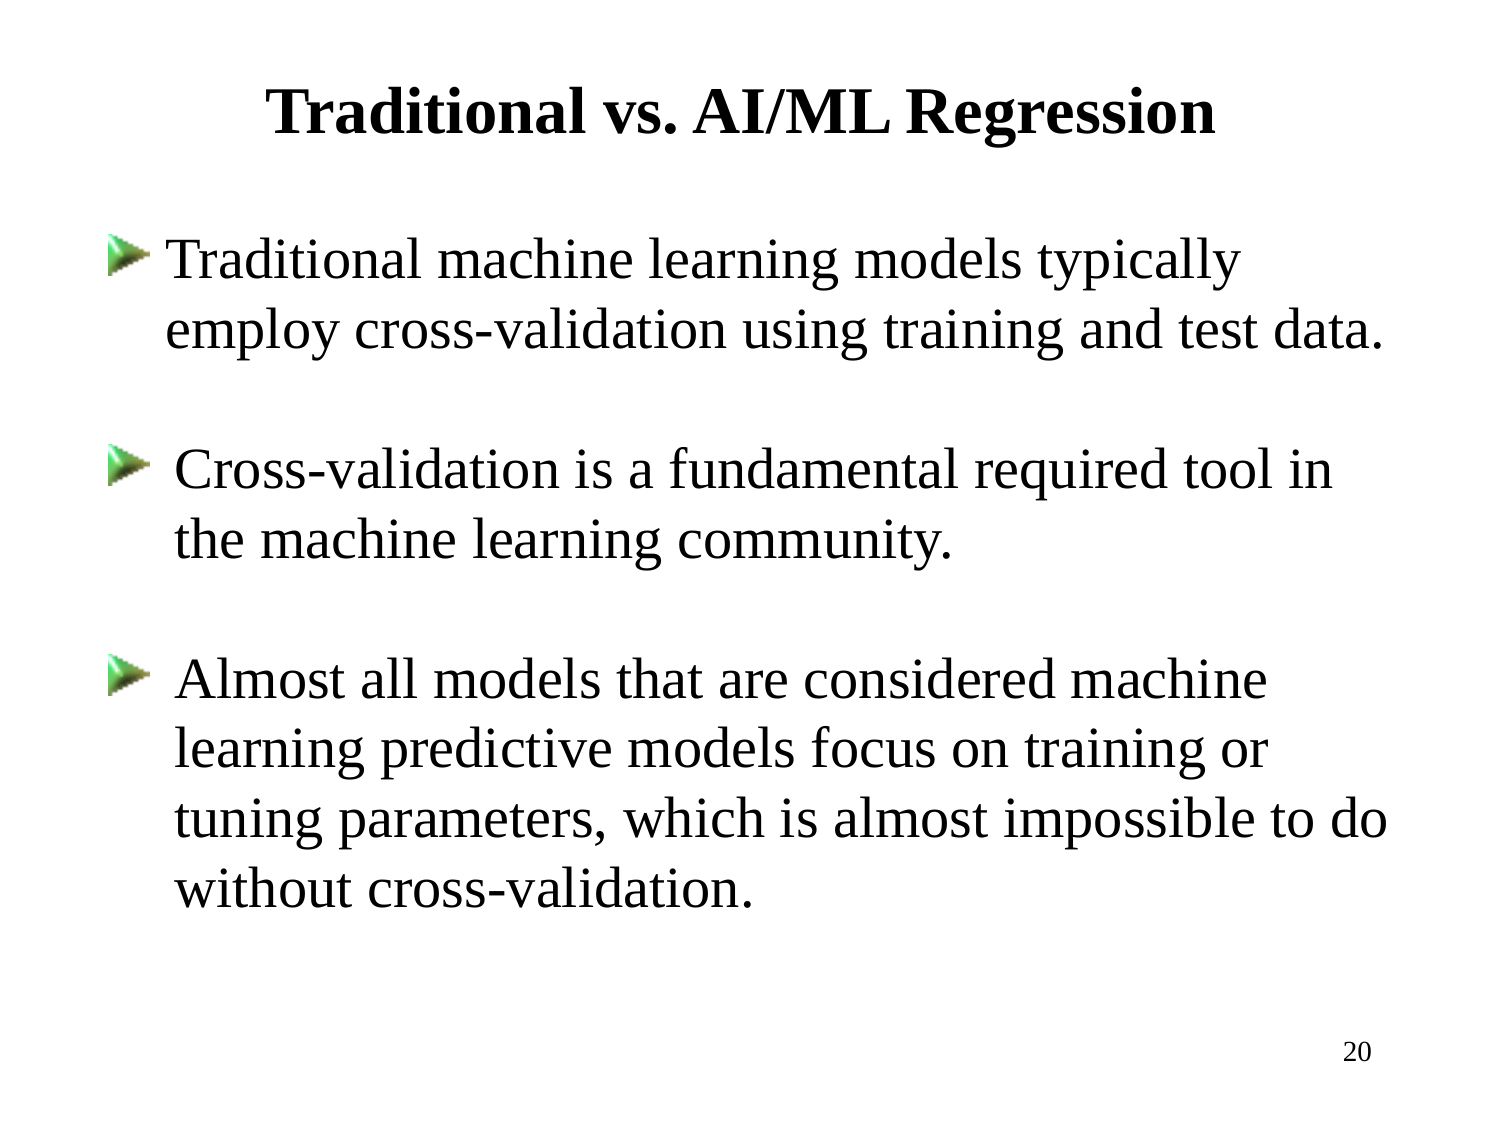

Traditional vs. AI/ML Regression
Traditional machine learning models typically employ cross-validation using training and test data.

Cross-validation is a fundamental required tool in the machine learning community.

Almost all models that are considered machine learning predictive models focus on training or tuning parameters, which is almost impossible to do without cross-validation.
20